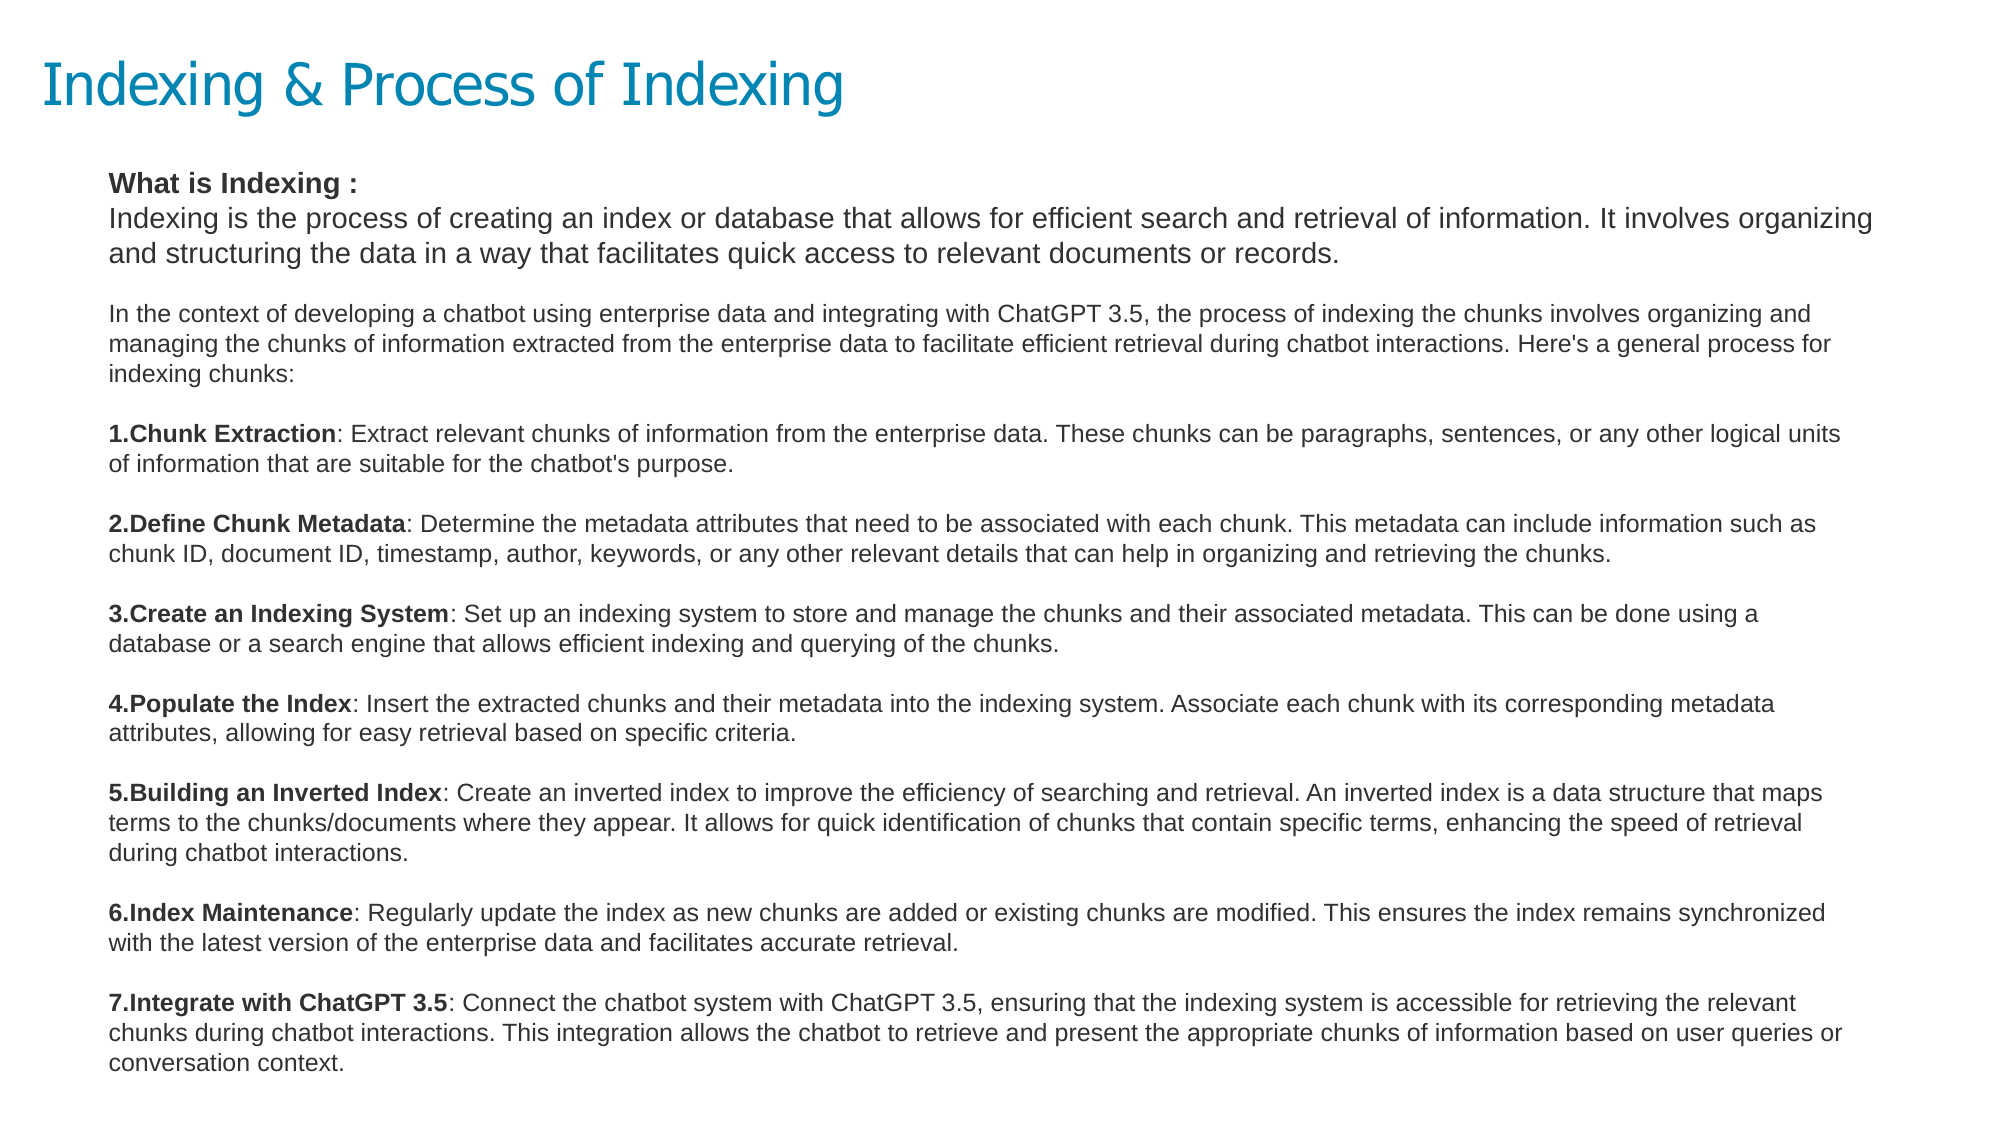

Indexing & Process of Indexing
What is Indexing :
Indexing is the process of creating an index or database that allows for efficient search and retrieval of information. It involves organizing and structuring the data in a way that facilitates quick access to relevant documents or records.
In the context of developing a chatbot using enterprise data and integrating with ChatGPT 3.5, the process of indexing the chunks involves organizing and managing the chunks of information extracted from the enterprise data to facilitate efficient retrieval during chatbot interactions. Here's a general process for indexing chunks:
Chunk Extraction: Extract relevant chunks of information from the enterprise data. These chunks can be paragraphs, sentences, or any other logical units of information that are suitable for the chatbot's purpose.
Define Chunk Metadata: Determine the metadata attributes that need to be associated with each chunk. This metadata can include information such as chunk ID, document ID, timestamp, author, keywords, or any other relevant details that can help in organizing and retrieving the chunks.
Create an Indexing System: Set up an indexing system to store and manage the chunks and their associated metadata. This can be done using a database or a search engine that allows efficient indexing and querying of the chunks.
Populate the Index: Insert the extracted chunks and their metadata into the indexing system. Associate each chunk with its corresponding metadata attributes, allowing for easy retrieval based on specific criteria.

Building an Inverted Index: Create an inverted index to improve the efficiency of searching and retrieval. An inverted index is a data structure that maps terms to the chunks/documents where they appear. It allows for quick identification of chunks that contain specific terms, enhancing the speed of retrieval during chatbot interactions.
Index Maintenance: Regularly update the index as new chunks are added or existing chunks are modified. This ensures the index remains synchronized with the latest version of the enterprise data and facilitates accurate retrieval.
Integrate with ChatGPT 3.5: Connect the chatbot system with ChatGPT 3.5, ensuring that the indexing system is accessible for retrieving the relevant chunks during chatbot interactions. This integration allows the chatbot to retrieve and present the appropriate chunks of information based on user queries or conversation context.